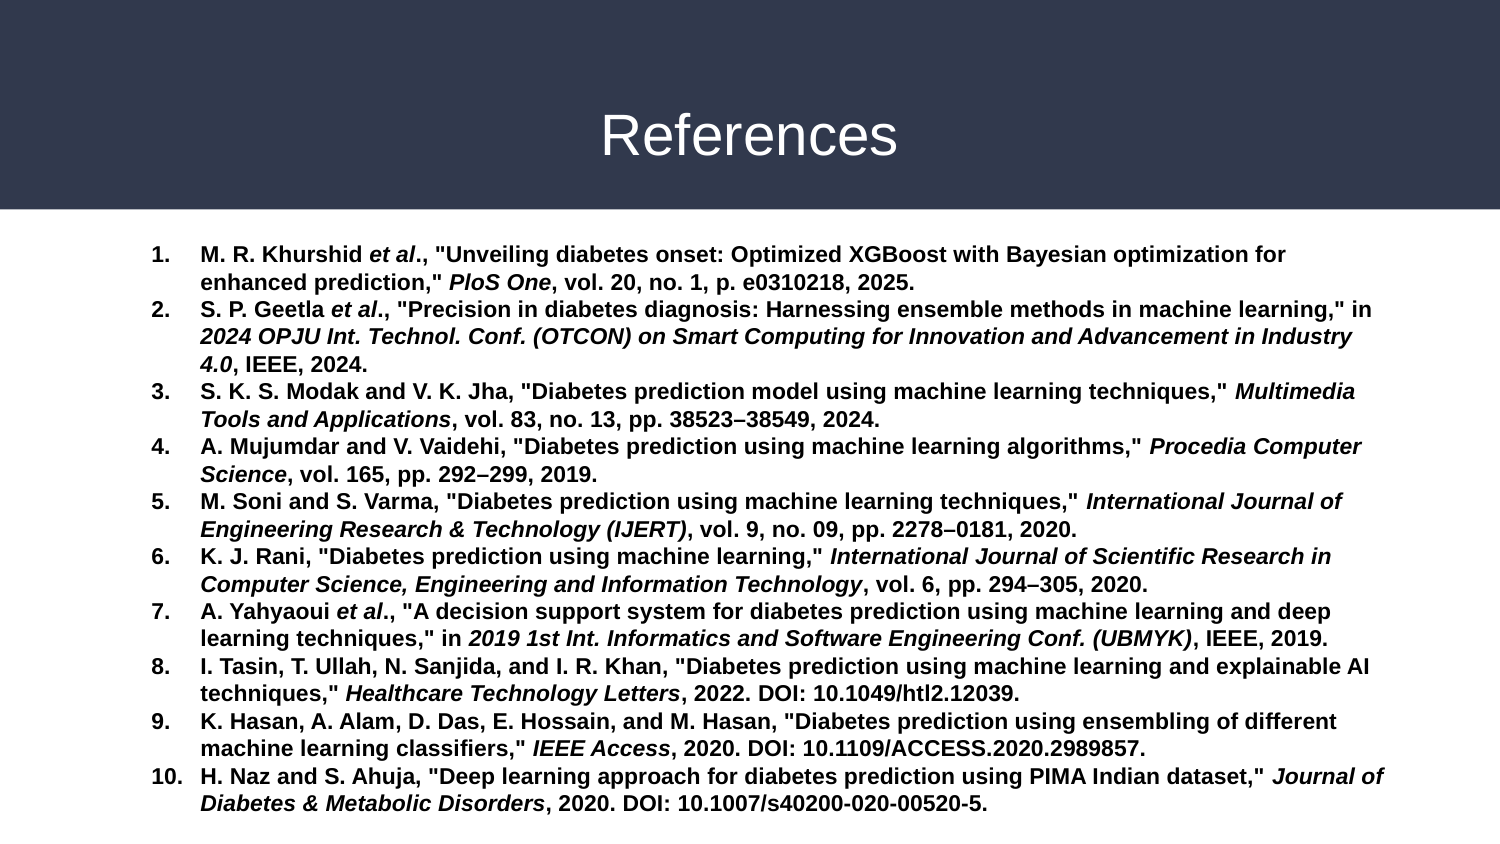

# References
M. R. Khurshid et al., "Unveiling diabetes onset: Optimized XGBoost with Bayesian optimization for enhanced prediction," PloS One, vol. 20, no. 1, p. e0310218, 2025.
S. P. Geetla et al., "Precision in diabetes diagnosis: Harnessing ensemble methods in machine learning," in 2024 OPJU Int. Technol. Conf. (OTCON) on Smart Computing for Innovation and Advancement in Industry 4.0, IEEE, 2024.
S. K. S. Modak and V. K. Jha, "Diabetes prediction model using machine learning techniques," Multimedia Tools and Applications, vol. 83, no. 13, pp. 38523–38549, 2024.
A. Mujumdar and V. Vaidehi, "Diabetes prediction using machine learning algorithms," Procedia Computer Science, vol. 165, pp. 292–299, 2019.
M. Soni and S. Varma, "Diabetes prediction using machine learning techniques," International Journal of Engineering Research & Technology (IJERT), vol. 9, no. 09, pp. 2278–0181, 2020.
K. J. Rani, "Diabetes prediction using machine learning," International Journal of Scientific Research in Computer Science, Engineering and Information Technology, vol. 6, pp. 294–305, 2020.
A. Yahyaoui et al., "A decision support system for diabetes prediction using machine learning and deep learning techniques," in 2019 1st Int. Informatics and Software Engineering Conf. (UBMYK), IEEE, 2019.
I. Tasin, T. Ullah, N. Sanjida, and I. R. Khan, "Diabetes prediction using machine learning and explainable AI techniques," Healthcare Technology Letters, 2022. DOI: 10.1049/htl2.12039.
K. Hasan, A. Alam, D. Das, E. Hossain, and M. Hasan, "Diabetes prediction using ensembling of different machine learning classifiers," IEEE Access, 2020. DOI: 10.1109/ACCESS.2020.2989857.
H. Naz and S. Ahuja, "Deep learning approach for diabetes prediction using PIMA Indian dataset," Journal of Diabetes & Metabolic Disorders, 2020. DOI: 10.1007/s40200-020-00520-5.